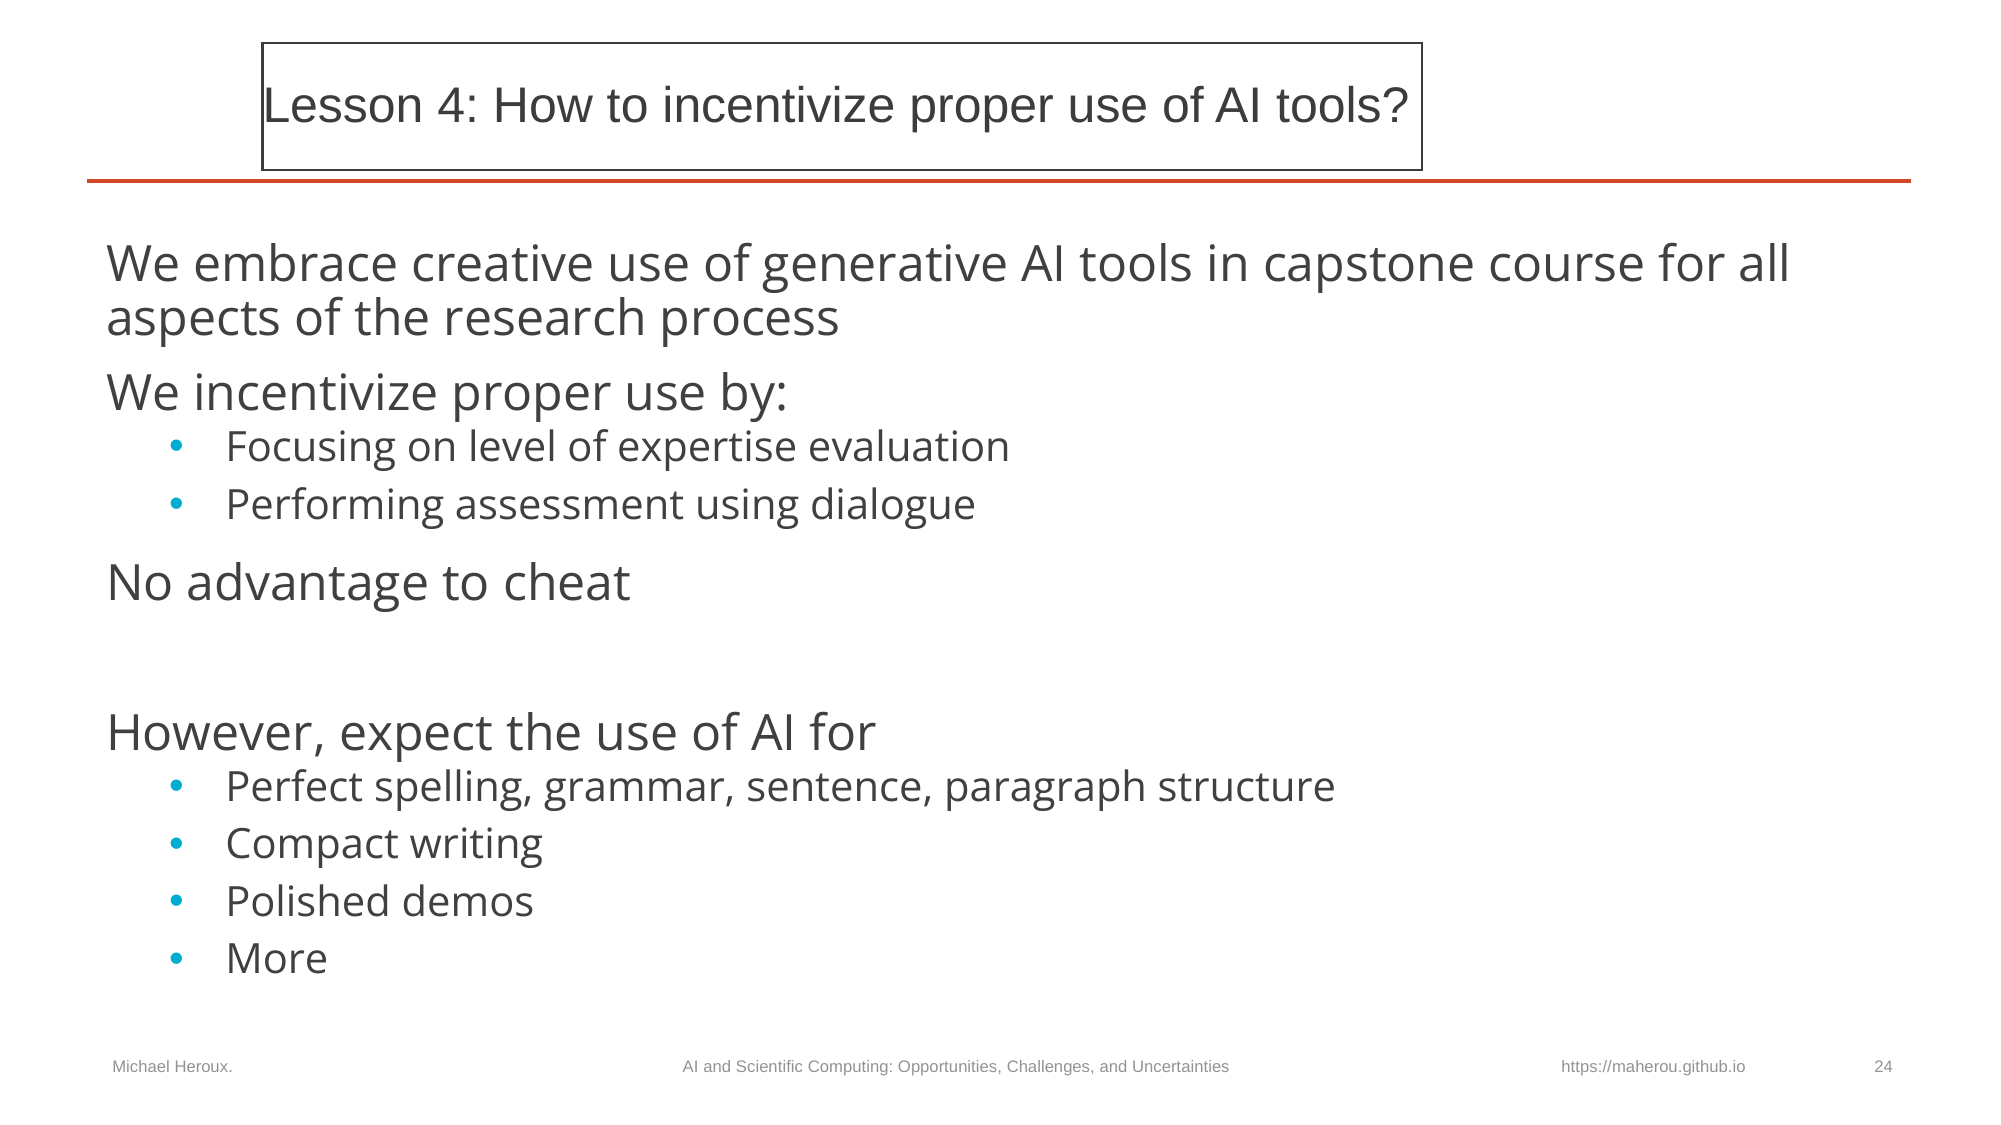

Lesson 4: How to incentivize proper use of AI tools?
We embrace creative use of generative AI tools in capstone course for all aspects of the research process
We incentivize proper use by:
Focusing on level of expertise evaluation
Performing assessment using dialogue
No advantage to cheat

However, expect the use of AI for
Perfect spelling, grammar, sentence, paragraph structure
Compact writing
Polished demos
More
      Michael Heroux.
AI and Scientific Computing: Opportunities, Challenges, and Uncertainties
 https://maherou.github.io                           24